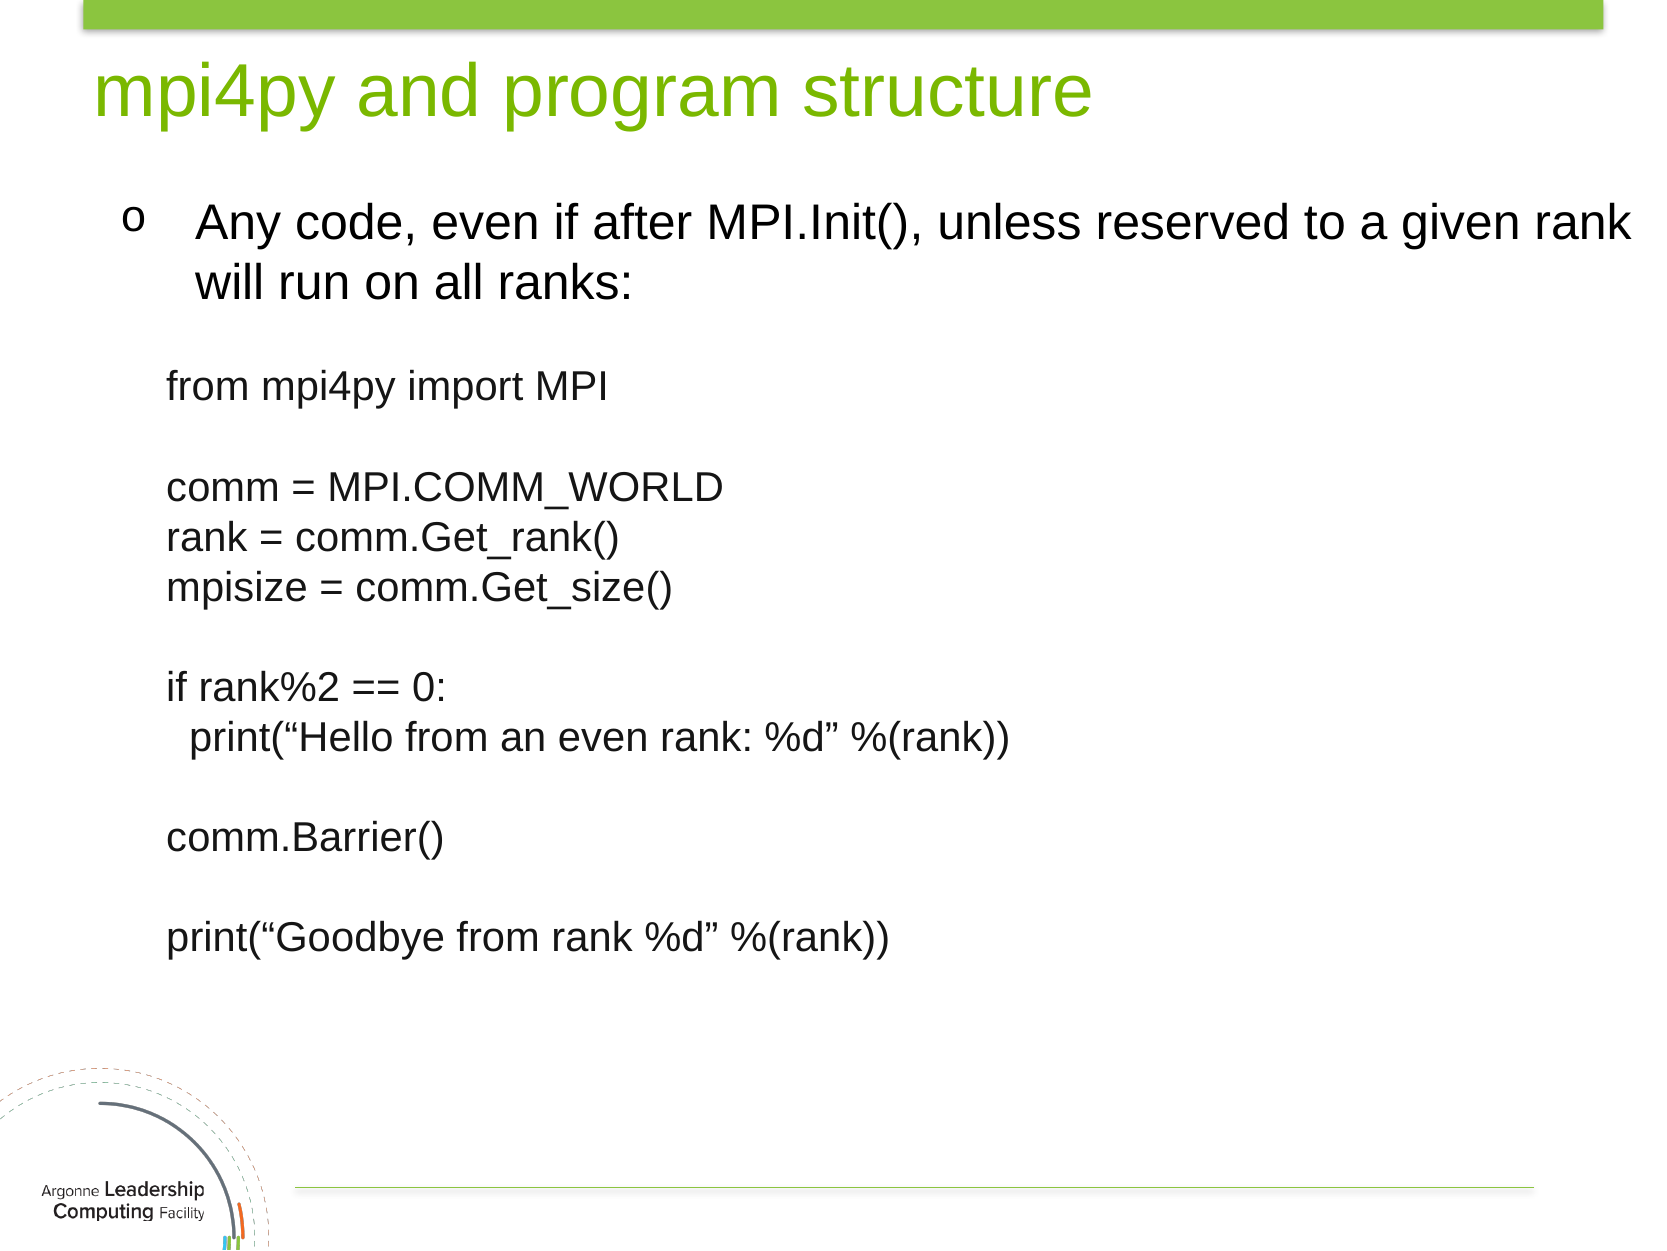

# mpi4py and program structure
Any code, even if after MPI.Init(), unless reserved to a given rank will run on all ranks:
    from mpi4py import MPI

    comm = MPI.COMM_WORLD
    rank = comm.Get_rank()
    mpisize = comm.Get_size()

    if rank%2 == 0:
      print(“Hello from an even rank: %d” %(rank))

    comm.Barrier()

    print(“Goodbye from rank %d” %(rank))